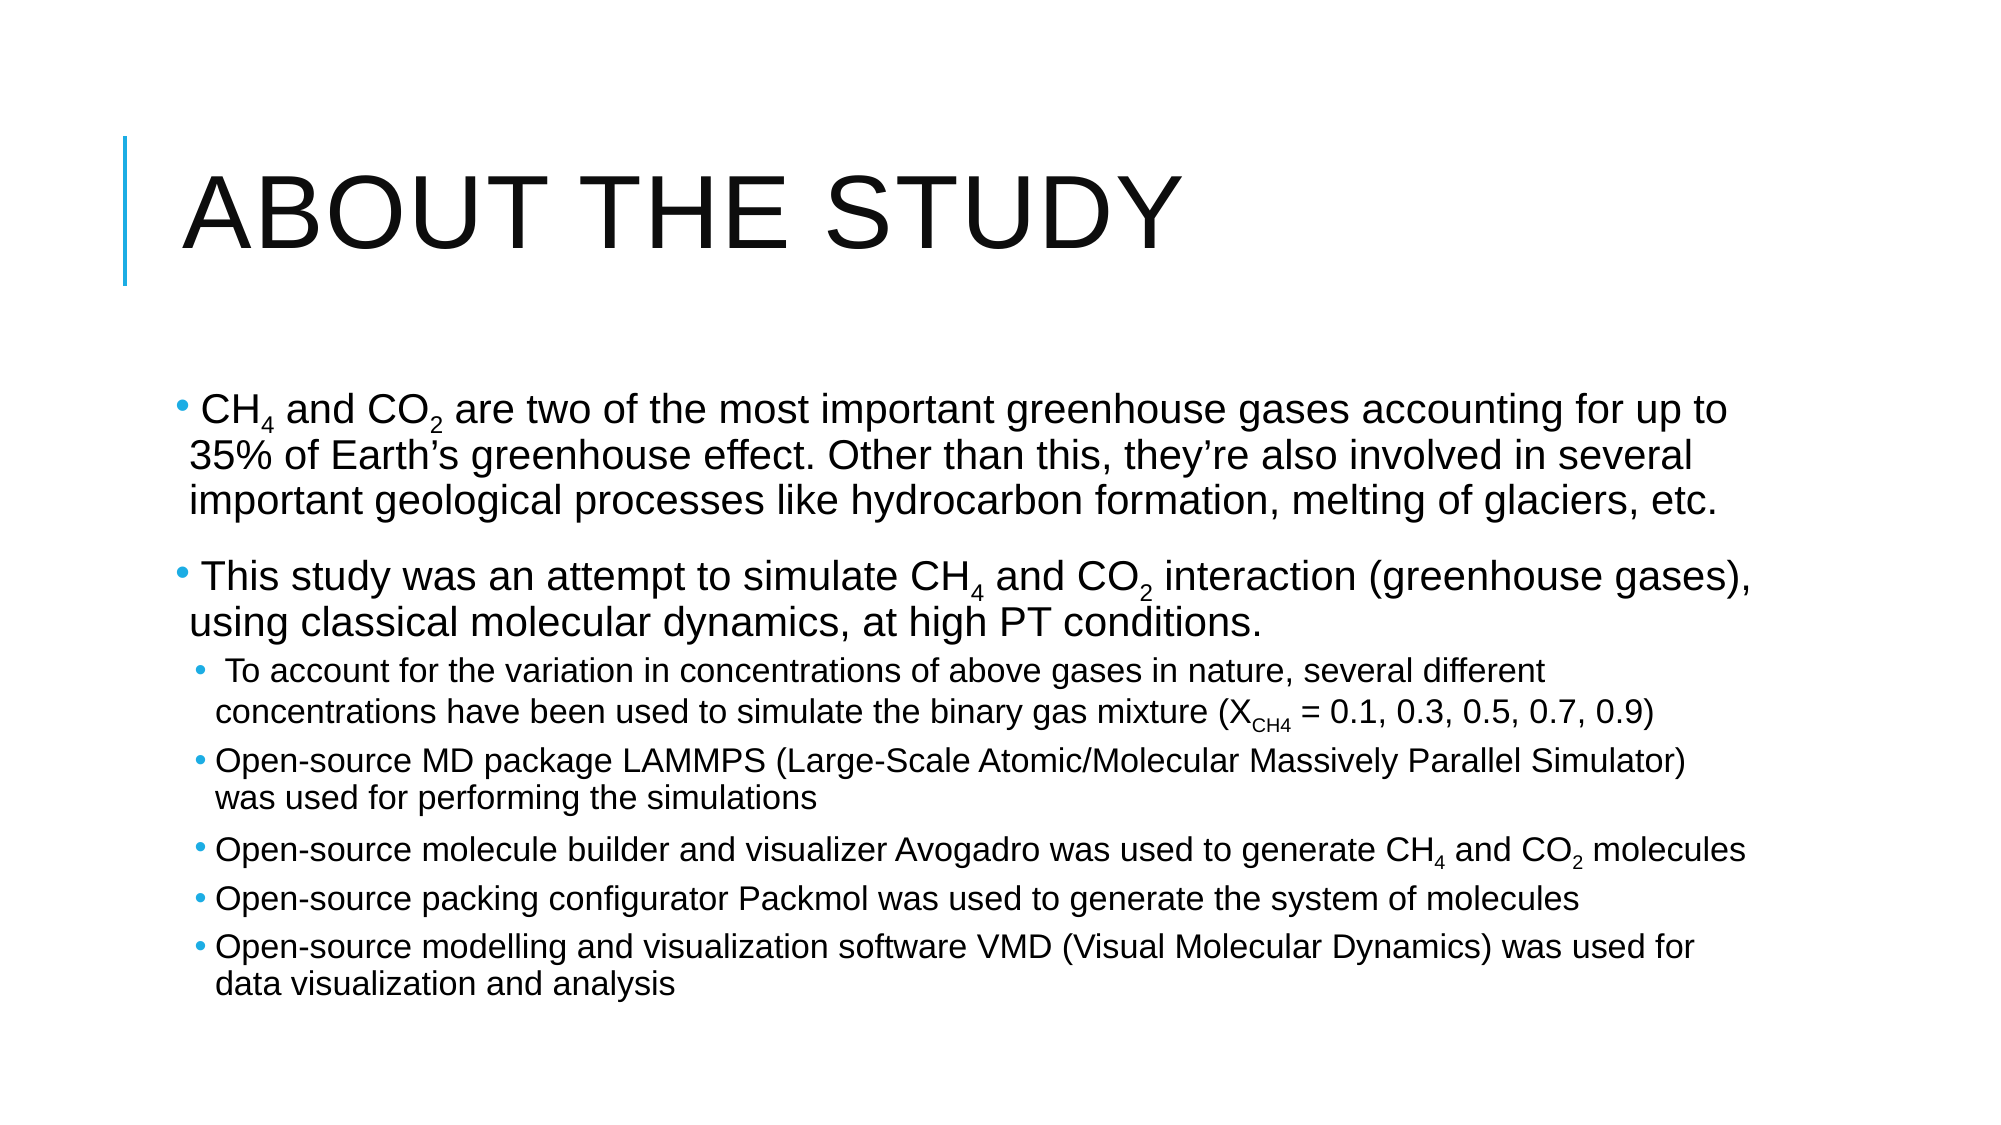

# About the study
 CH4 and CO2 are two of the most important greenhouse gases accounting for up to 35% of Earth’s greenhouse effect. Other than this, they’re also involved in several important geological processes like hydrocarbon formation, melting of glaciers, etc.
 This study was an attempt to simulate CH4 and CO2 interaction (greenhouse gases), using classical molecular dynamics, at high PT conditions.
 To account for the variation in concentrations of above gases in nature, several different concentrations have been used to simulate the binary gas mixture (XCH4 = 0.1, 0.3, 0.5, 0.7, 0.9)
Open-source MD package LAMMPS (Large-Scale Atomic/Molecular Massively Parallel Simulator) was used for performing the simulations
Open-source molecule builder and visualizer Avogadro was used to generate CH4 and CO2 molecules
Open-source packing configurator Packmol was used to generate the system of molecules
Open-source modelling and visualization software VMD (Visual Molecular Dynamics) was used for data visualization and analysis